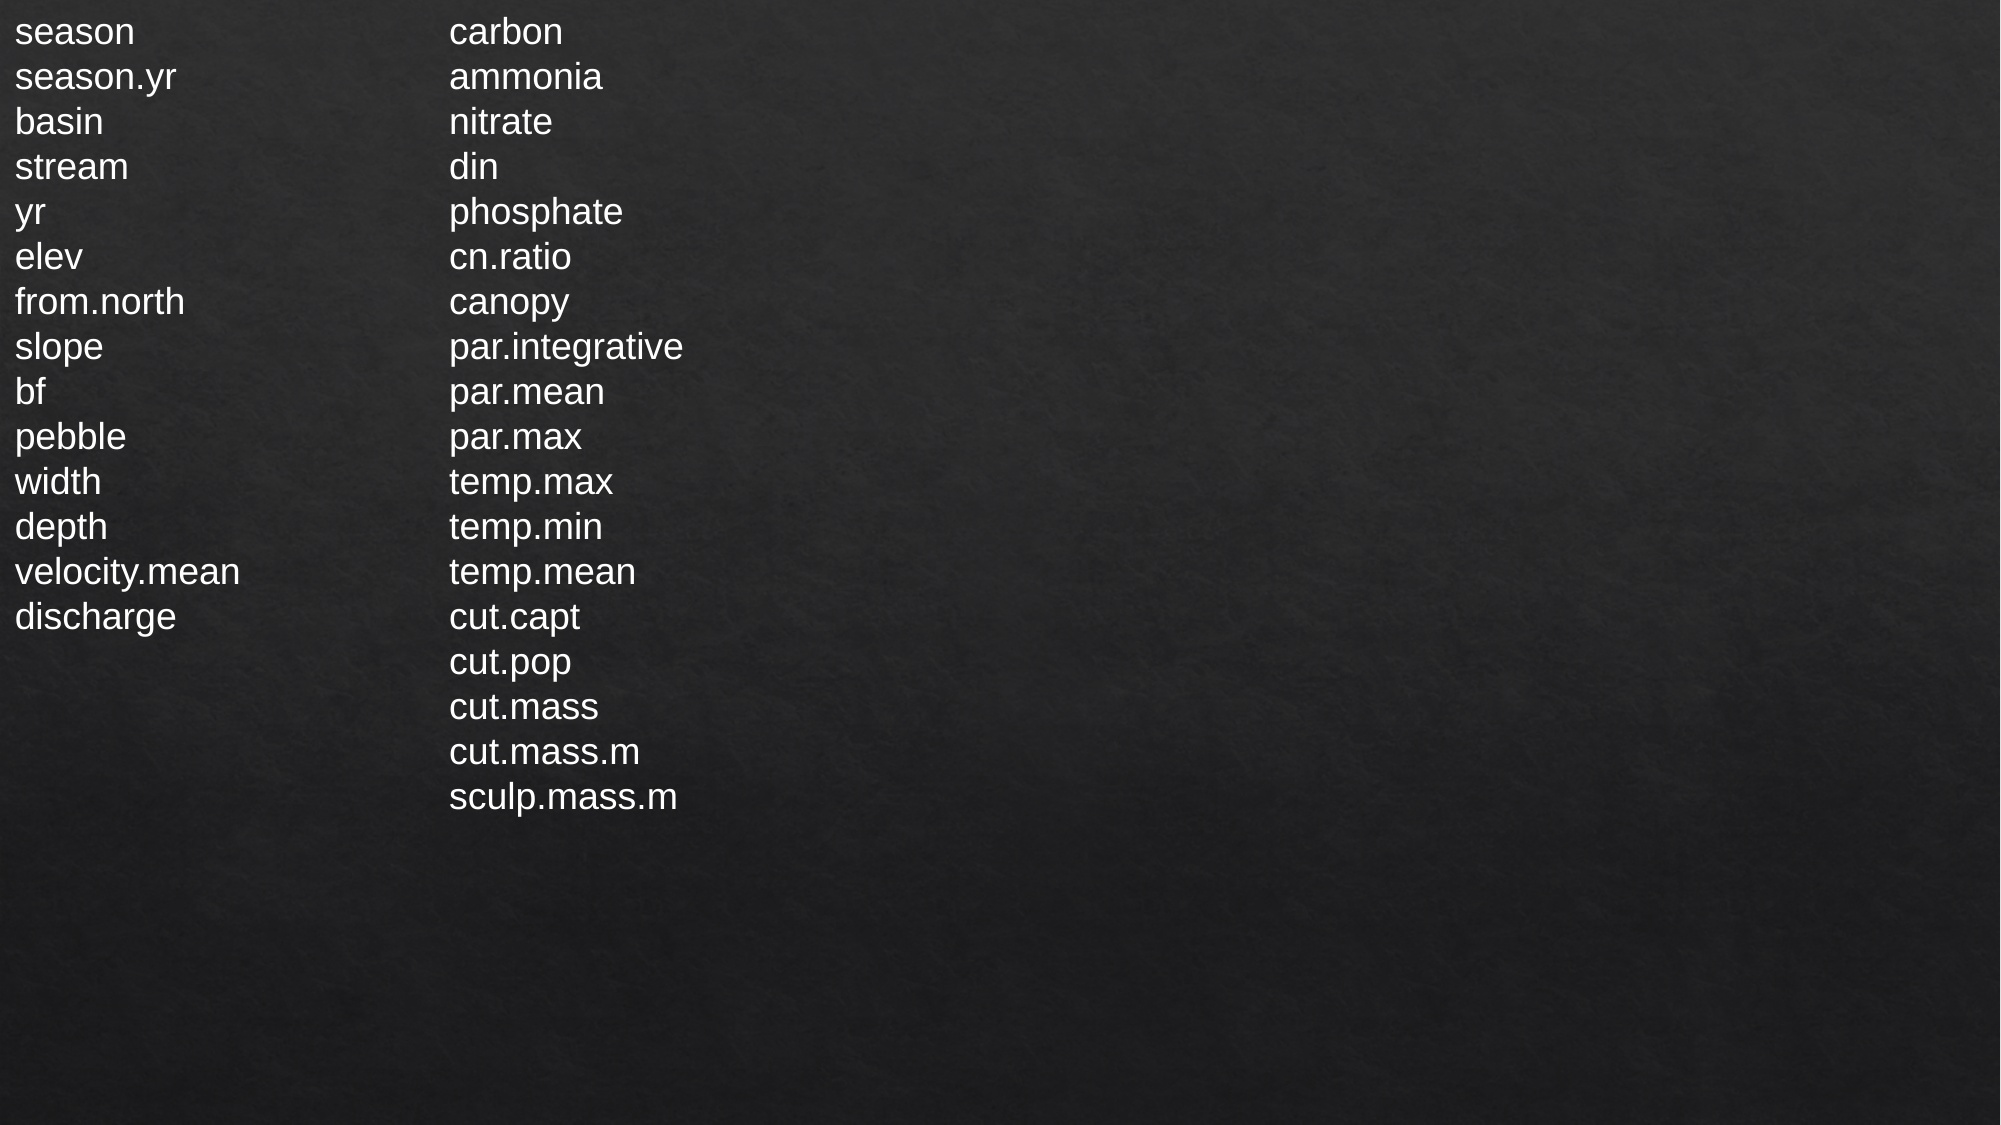

season
season.yr
basin
stream
yr
elev
from.north
slope
bf
pebble
width
depth
velocity.mean
discharge
carbon
ammonia
nitrate
din
phosphate
cn.ratio
canopy
par.integrative
par.mean
par.max
temp.max
temp.min
temp.mean
cut.capt
cut.pop
cut.mass
cut.mass.m
sculp.mass.m